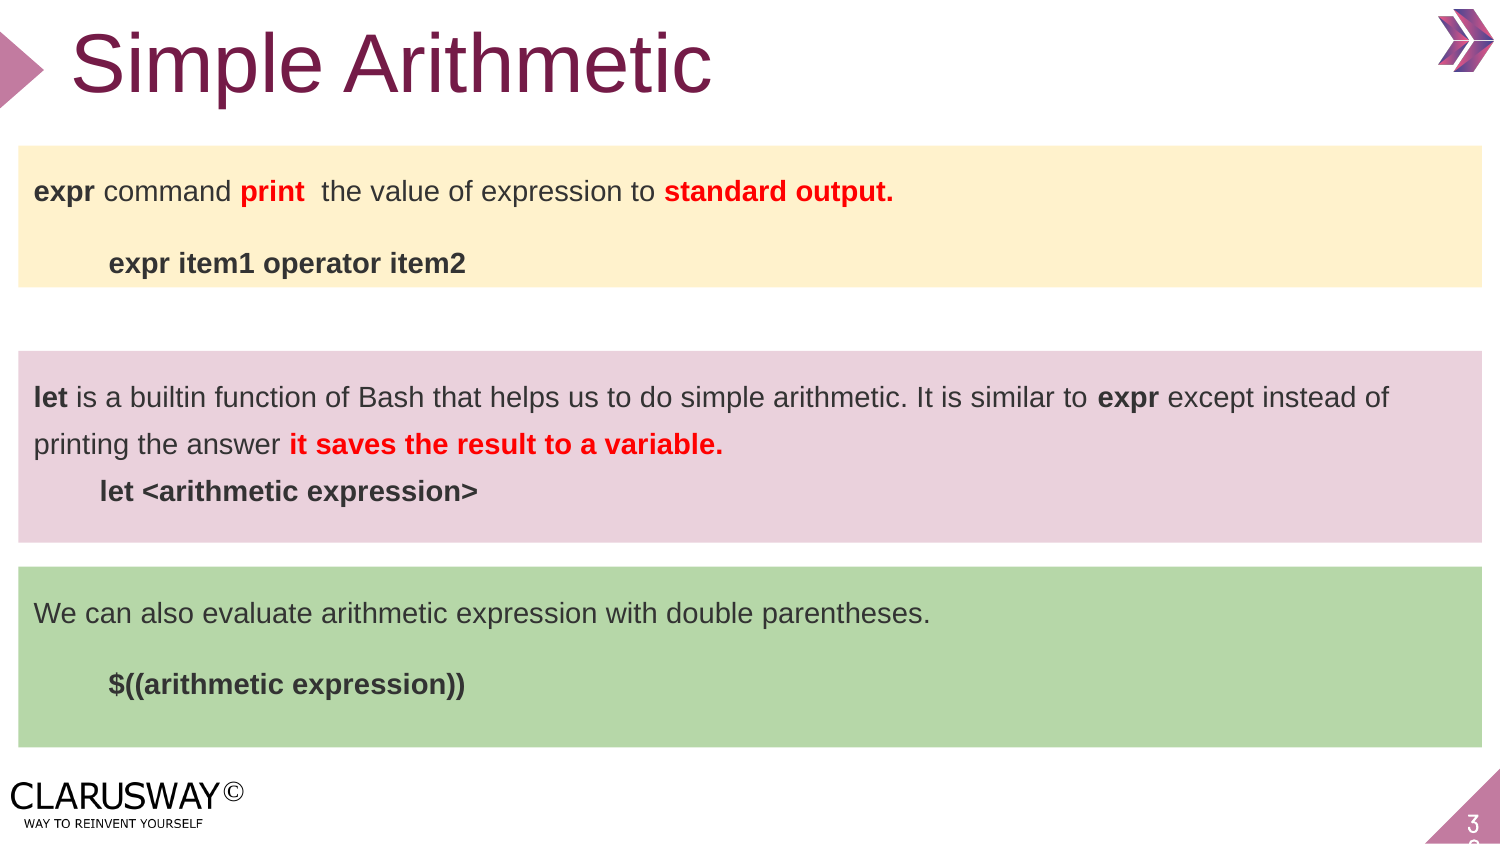

Simple Arithmetic
expr command print  the value of expression to standard output.
expr item1 operator item2
let is a builtin function of Bash that helps us to do simple arithmetic. It is similar to expr except instead of printing the answer it saves the result to a variable.
        let <arithmetic expression>
We can also evaluate arithmetic expression with double parentheses.
$((arithmetic expression))
30